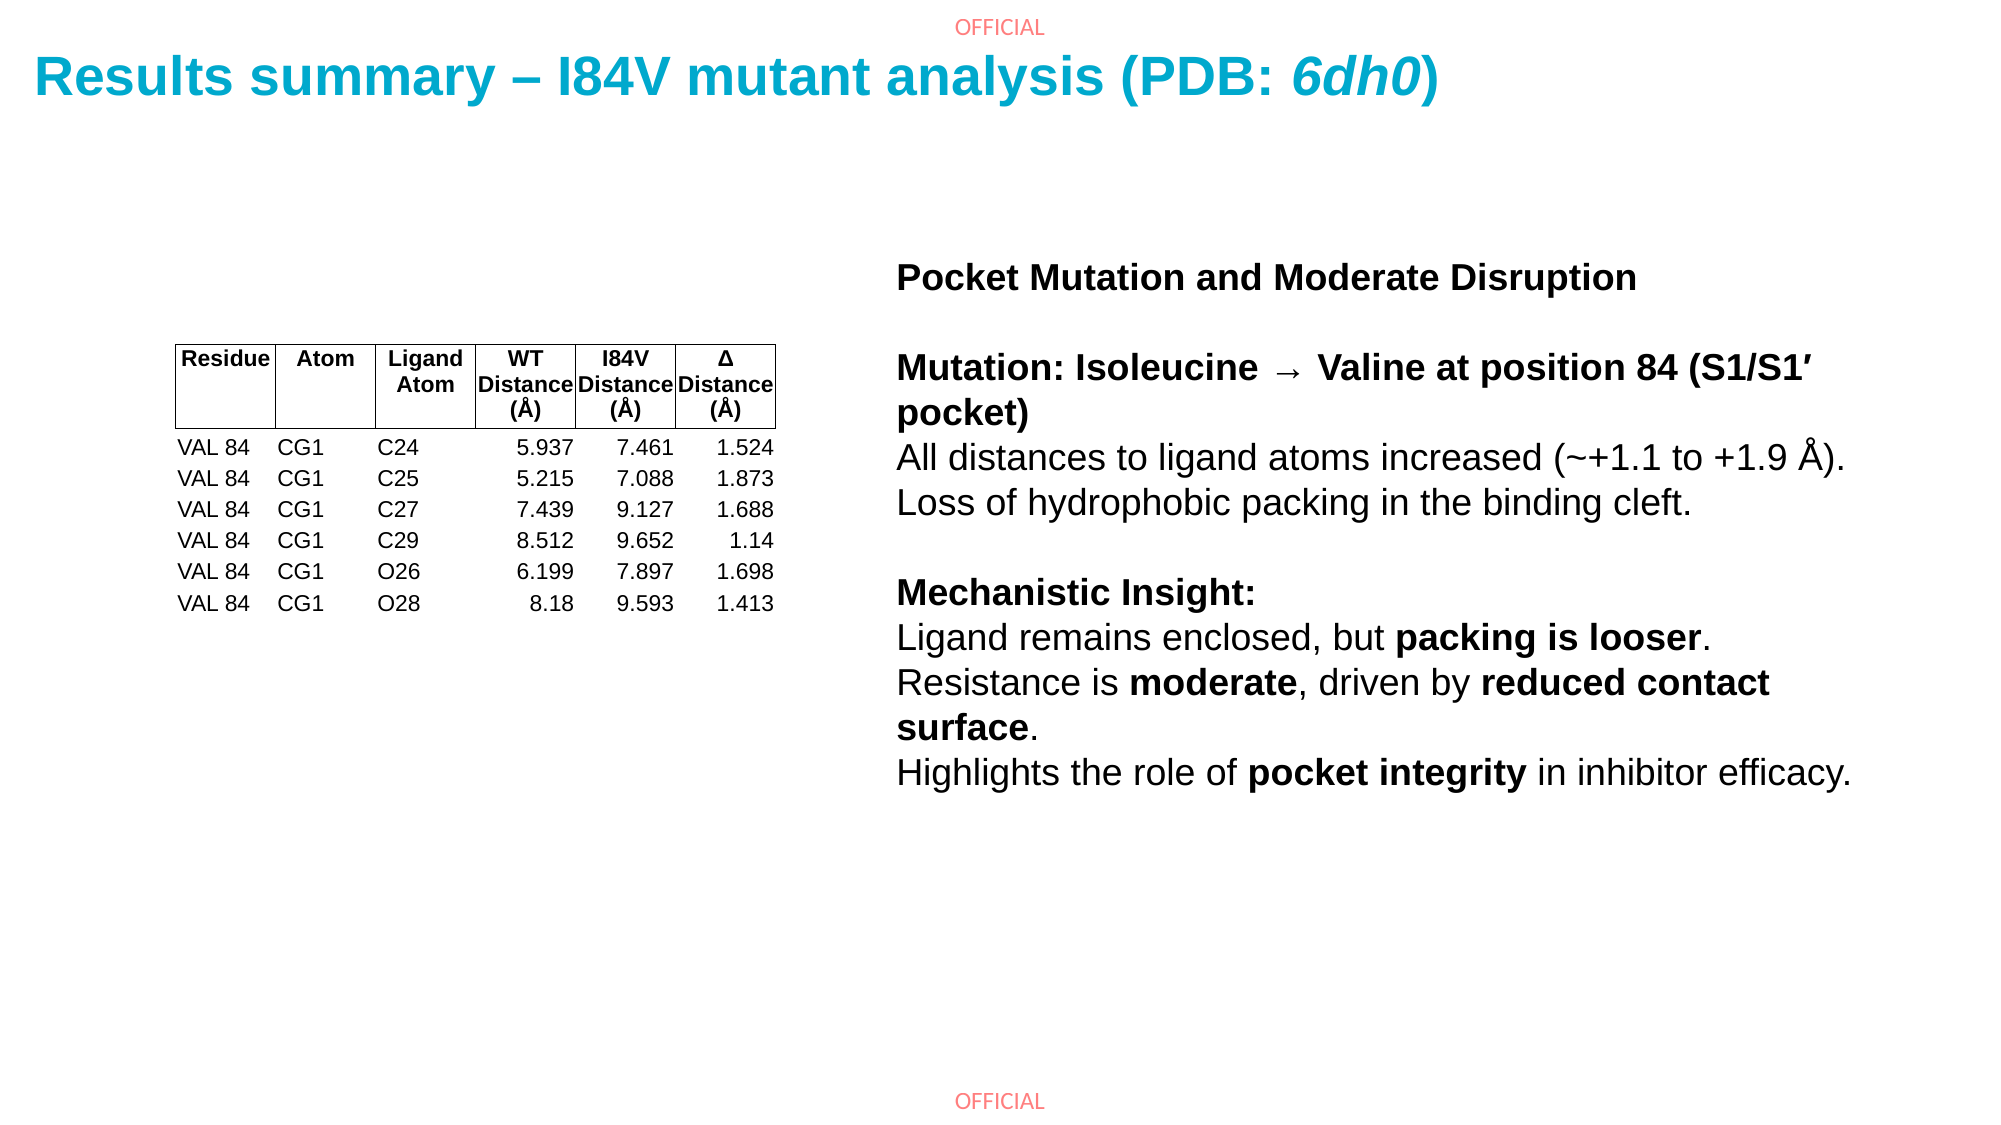

Results summary – I84V mutant analysis (PDB: 6dh0)
Pocket Mutation and Moderate Disruption

Mutation: Isoleucine → Valine at position 84 (S1/S1′ pocket)
All distances to ligand atoms increased (~+1.1 to +1.9 Å).
Loss of hydrophobic packing in the binding cleft.

Mechanistic Insight:
Ligand remains enclosed, but packing is looser.
Resistance is moderate, driven by reduced contact surface.
Highlights the role of pocket integrity in inhibitor efficacy.
| Residue | Atom | Ligand Atom | WT Distance (Å) | I84V Distance (Å) | Δ Distance (Å) |
| --- | --- | --- | --- | --- | --- |
| VAL 84 | CG1 | C24 | 5.937 | 7.461 | 1.524 |
| VAL 84 | CG1 | C25 | 5.215 | 7.088 | 1.873 |
| VAL 84 | CG1 | C27 | 7.439 | 9.127 | 1.688 |
| VAL 84 | CG1 | C29 | 8.512 | 9.652 | 1.14 |
| VAL 84 | CG1 | O26 | 6.199 | 7.897 | 1.698 |
| VAL 84 | CG1 | O28 | 8.18 | 9.593 | 1.413 |